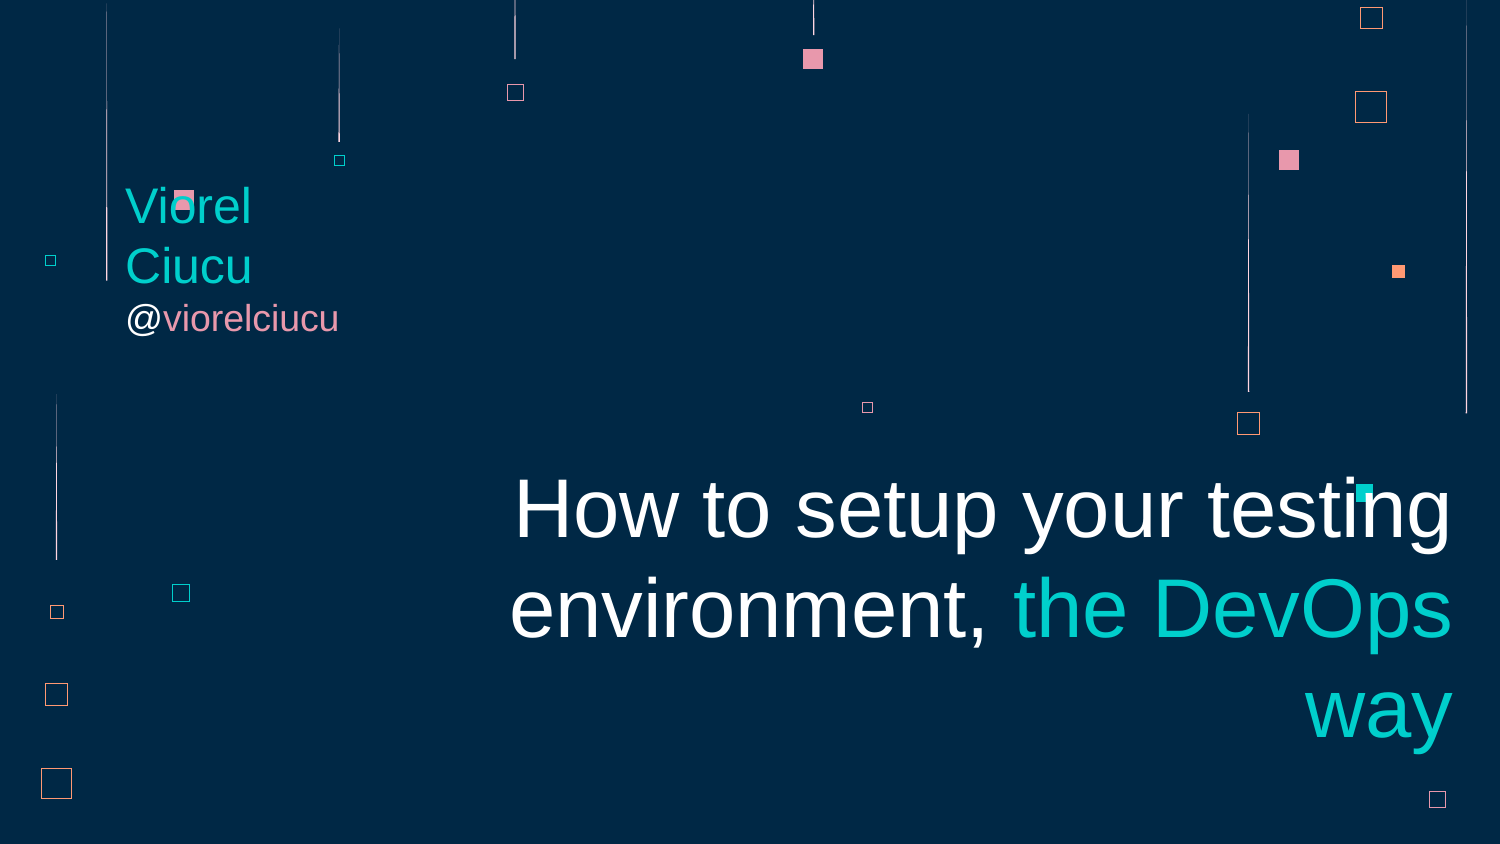

Viorel Ciucu
@viorelciucu
# How to setup your testing environment, the DevOps way